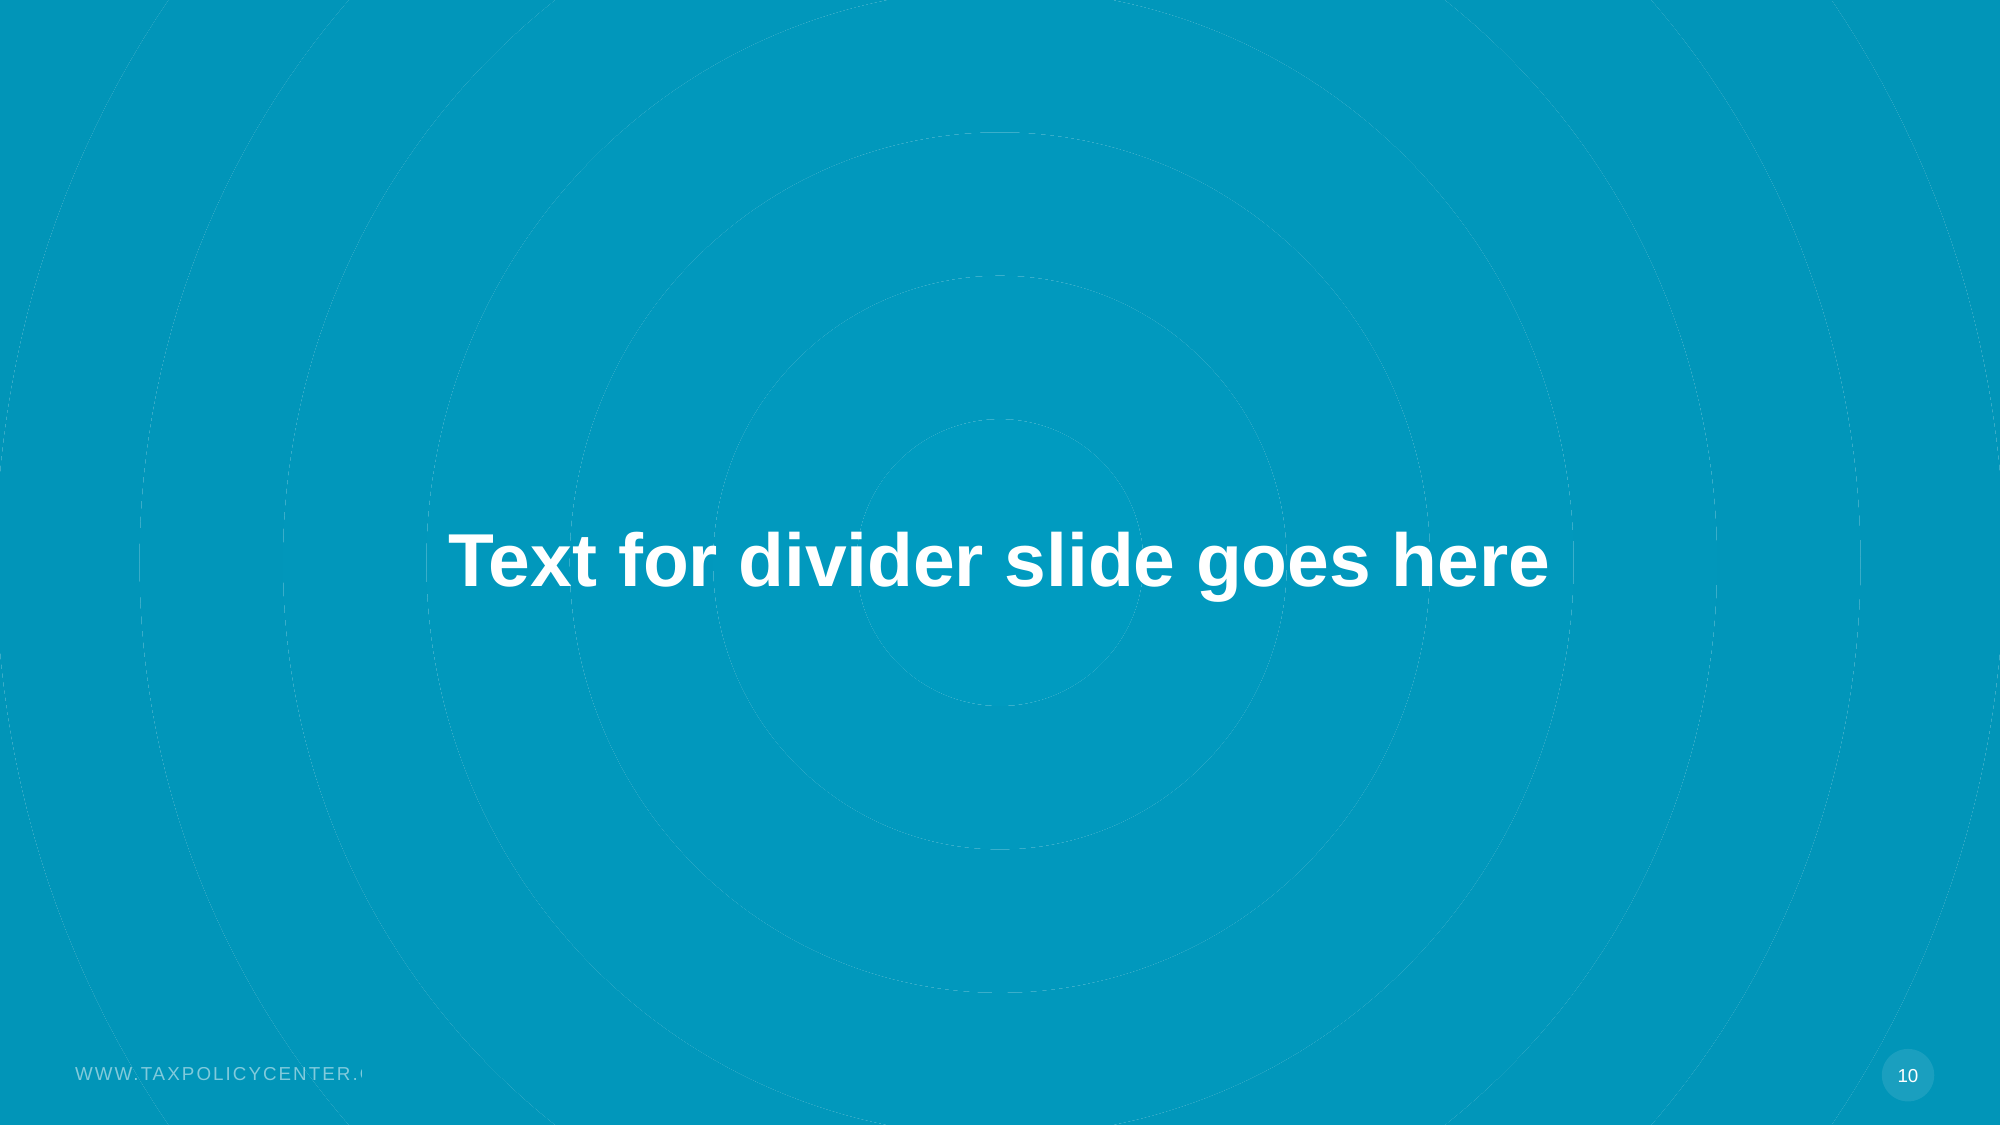

# Text for divider slide goes here
10
WWW.TAXPOLICYCENTER.ORG